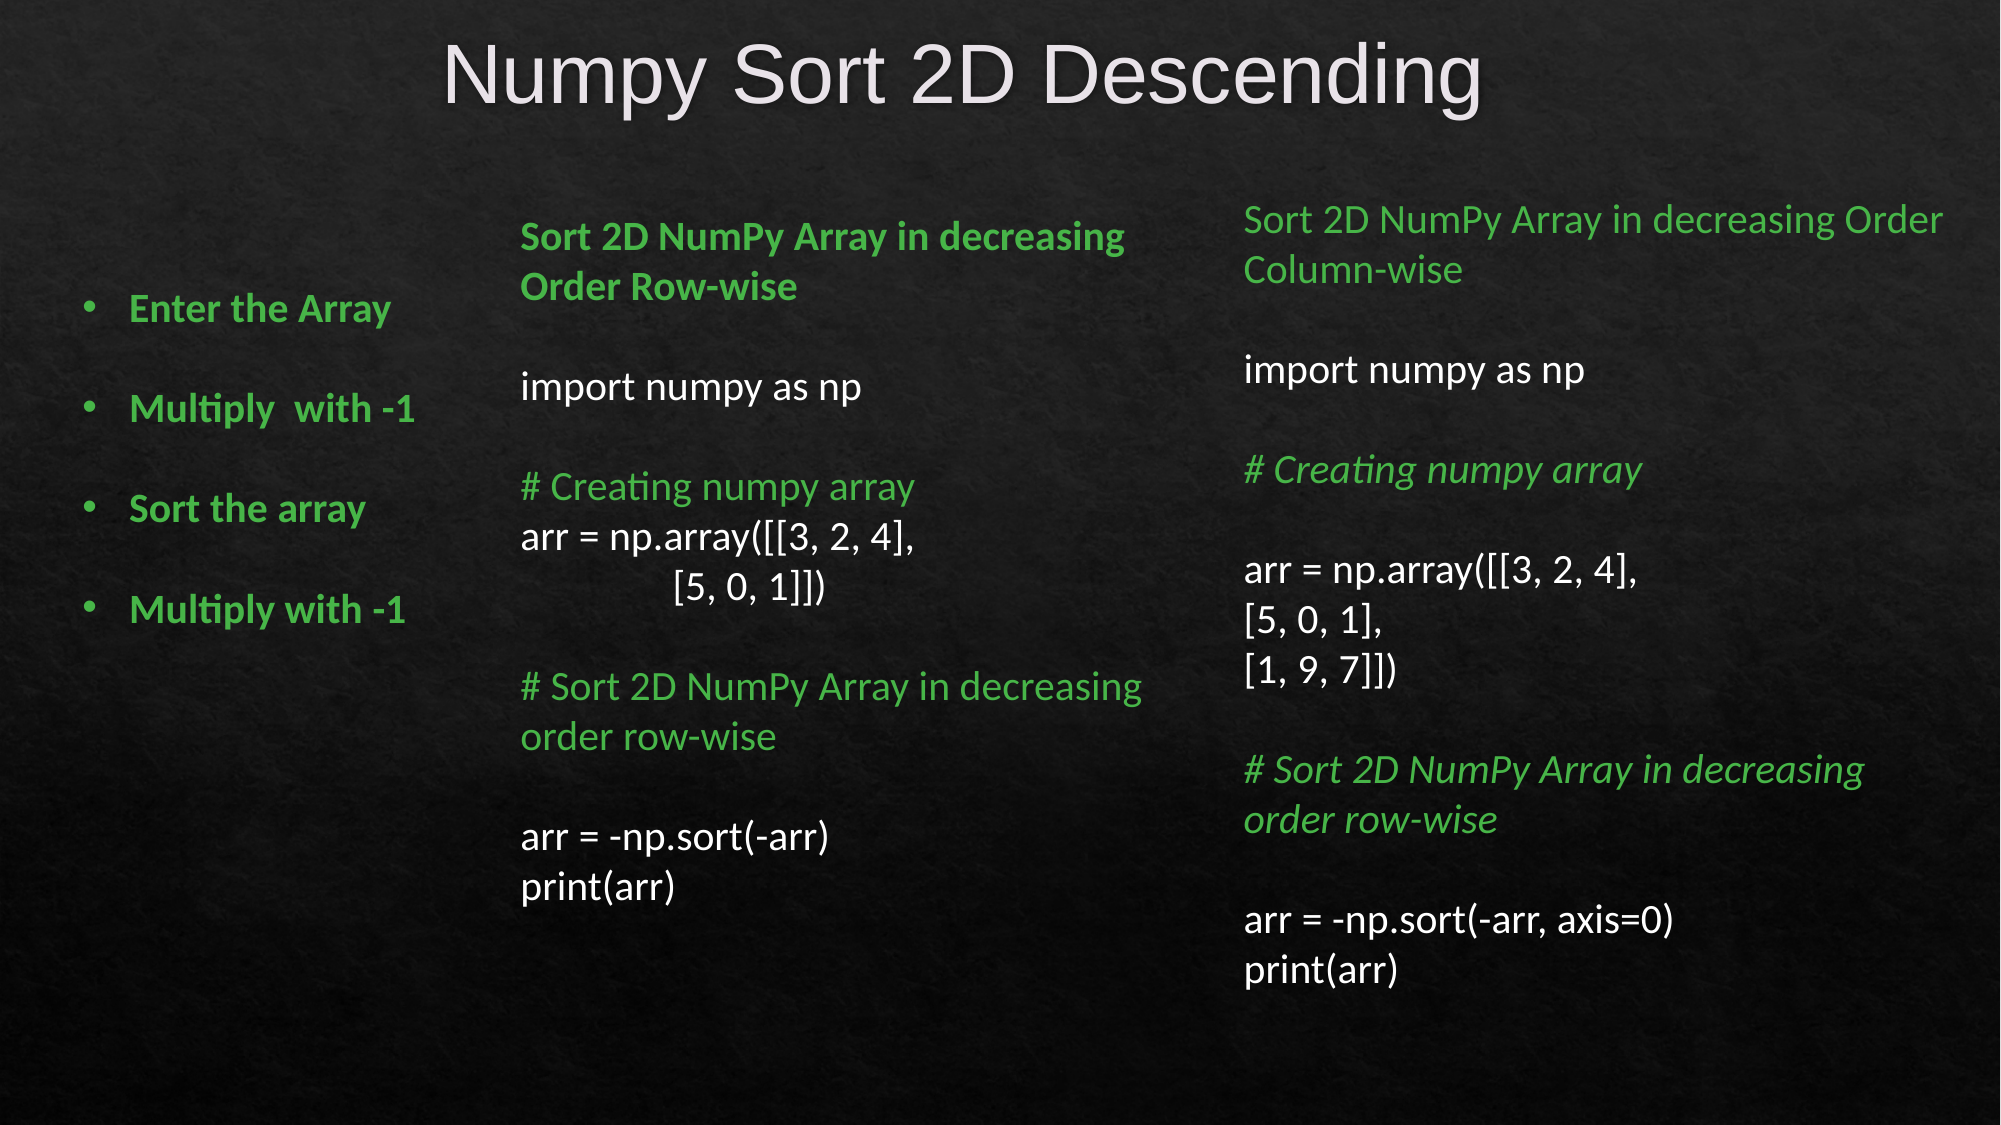

# Numpy Sort 2D Descending
Sort 2D NumPy Array in decreasing Order Column-wise

import numpy as np

# Creating numpy array

arr = np.array([[3, 2, 4],
[5, 0, 1],
[1, 9, 7]])

# Sort 2D NumPy Array in decreasing order row-wise

arr = -np.sort(-arr, axis=0)
print(arr)

Sort 2D NumPy Array in decreasing Order Row-wise

import numpy as np

# Creating numpy array
arr = np.array([[3, 2, 4],
                [5, 0, 1]])

# Sort 2D NumPy Array in decreasing order row-wise

arr = -np.sort(-arr)
print(arr)
Enter the Array

Multiply  with -1

Sort the array

Multiply with -1